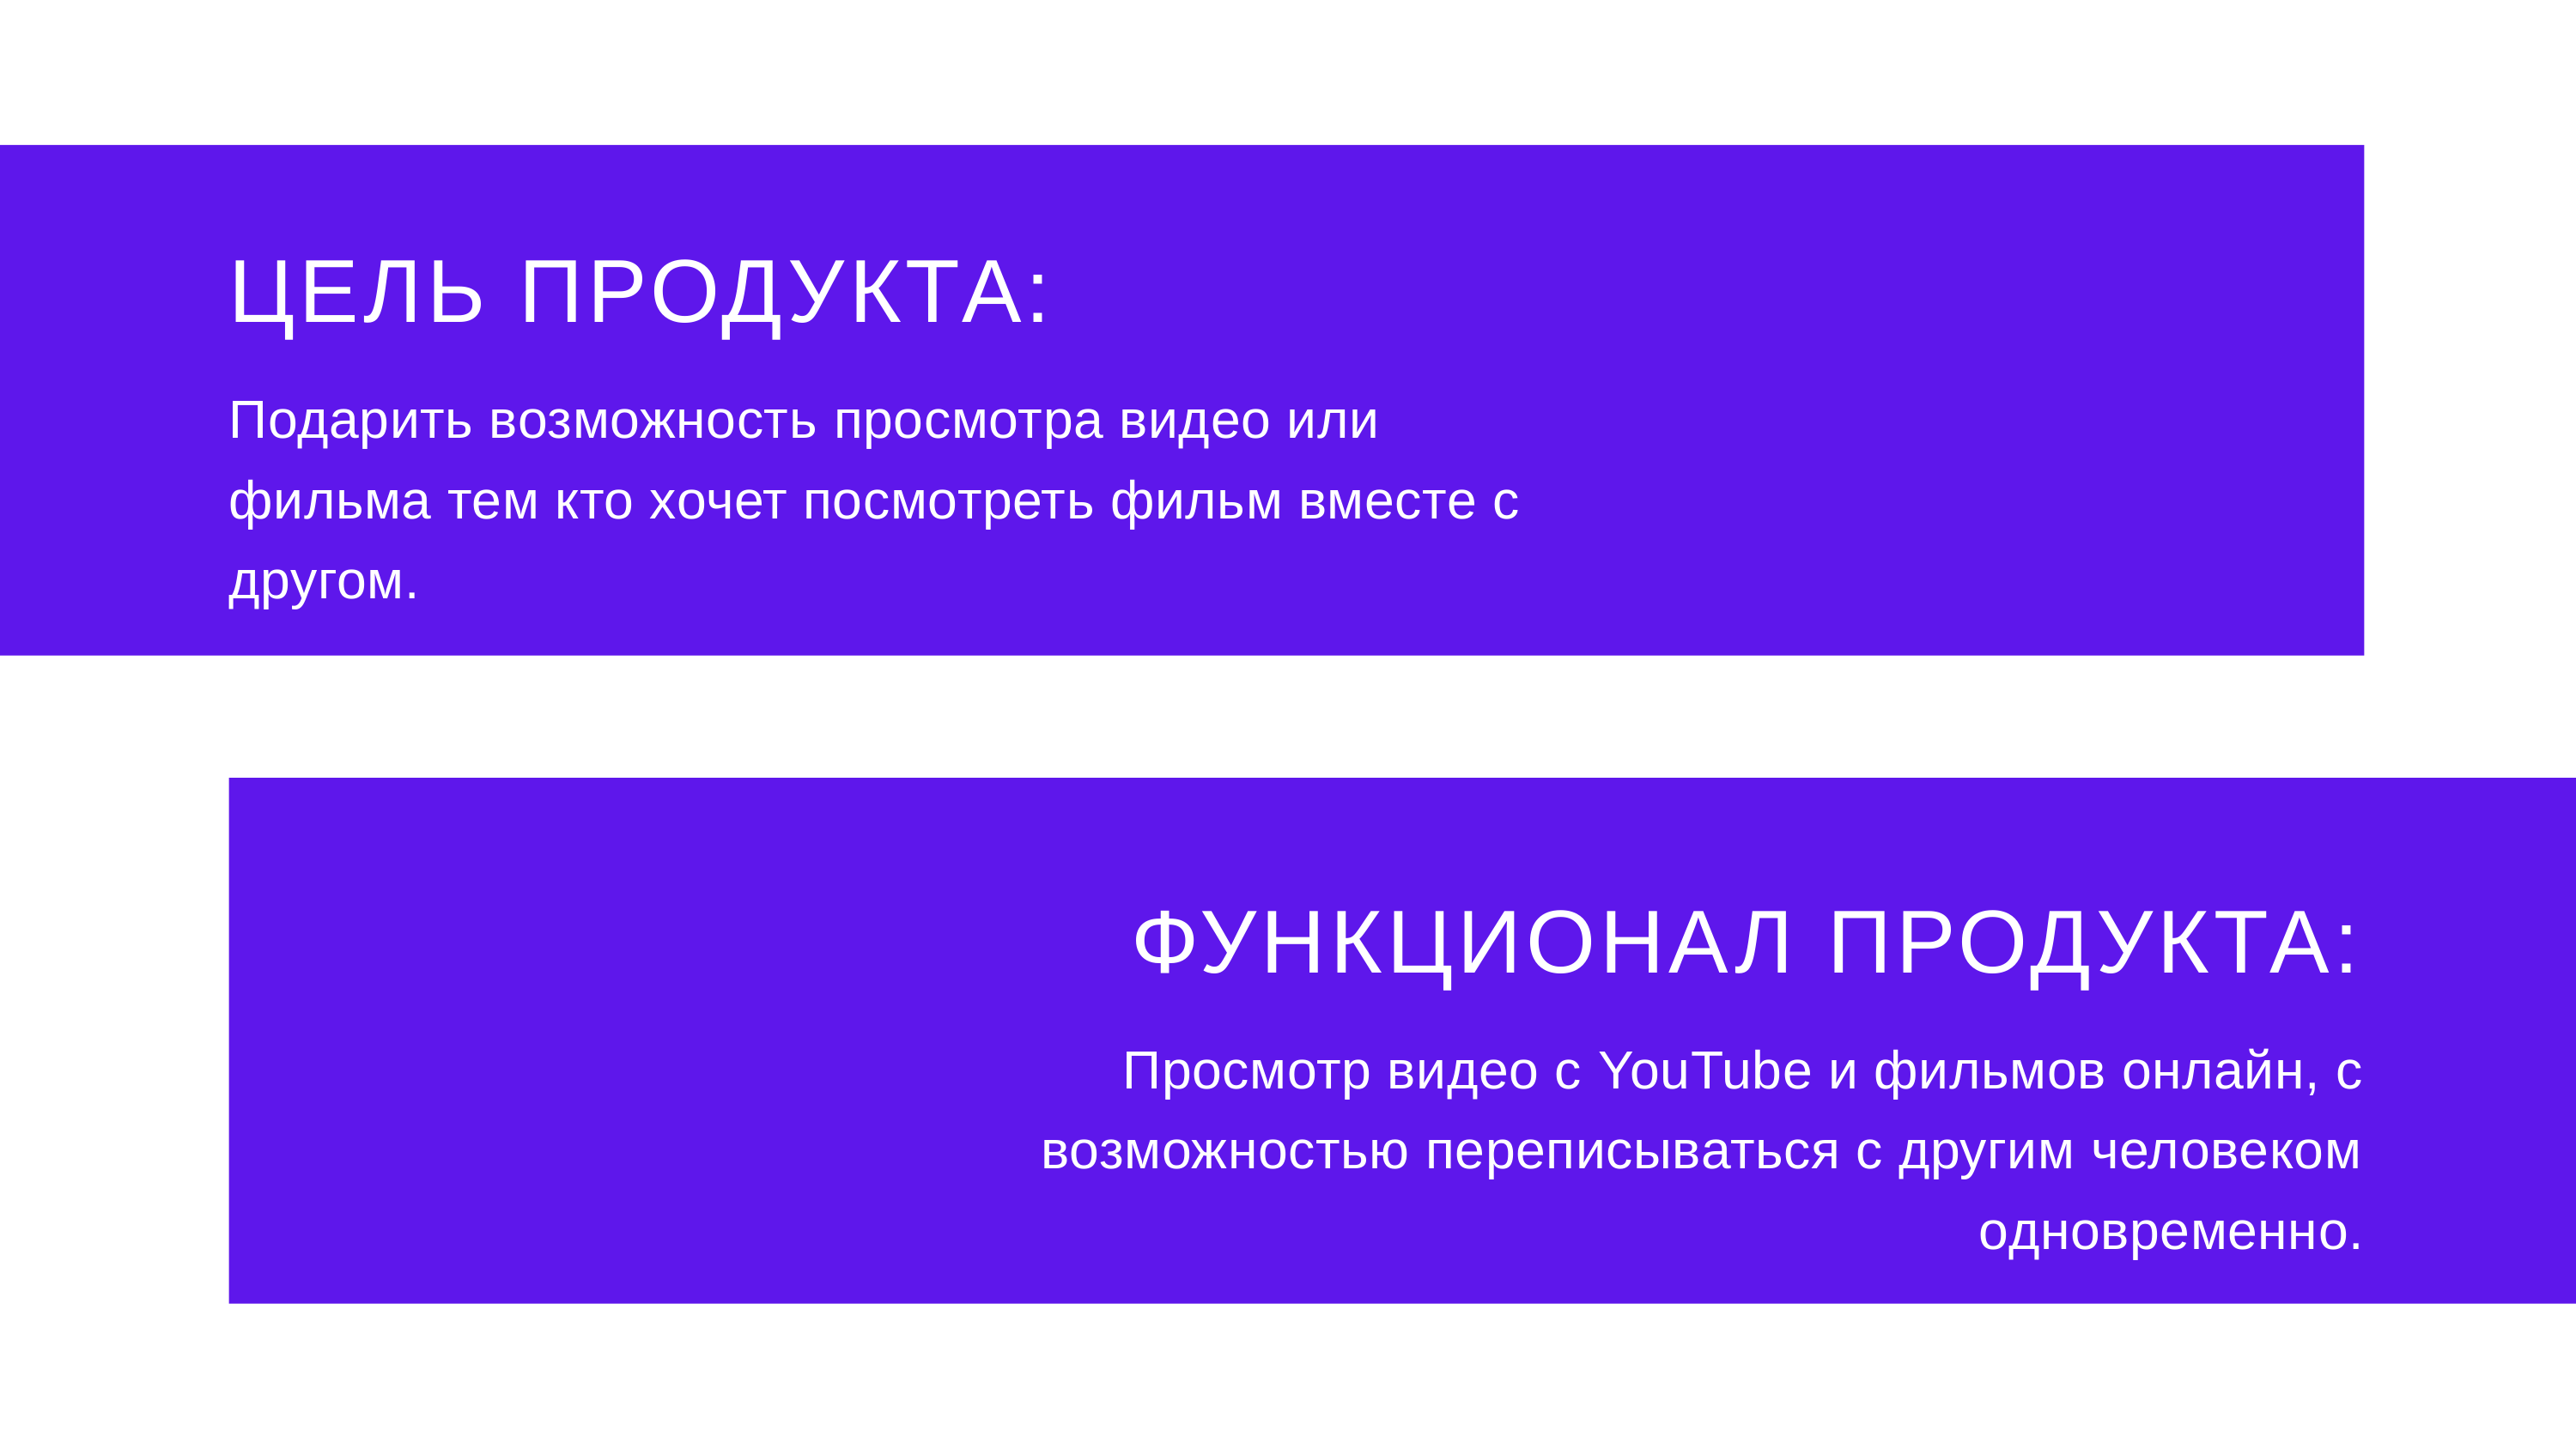

ЦЕЛЬ ПРОДУКТА:
Подарить возможность просмотра видео или фильма тем кто хочет посмотреть фильм вместе с другом.

ФУНКЦИОНАЛ ПРОДУКТА:
Просмотр видео с YouTube и фильмов онлайн, с возможностью переписываться с другим человеком одновременно.